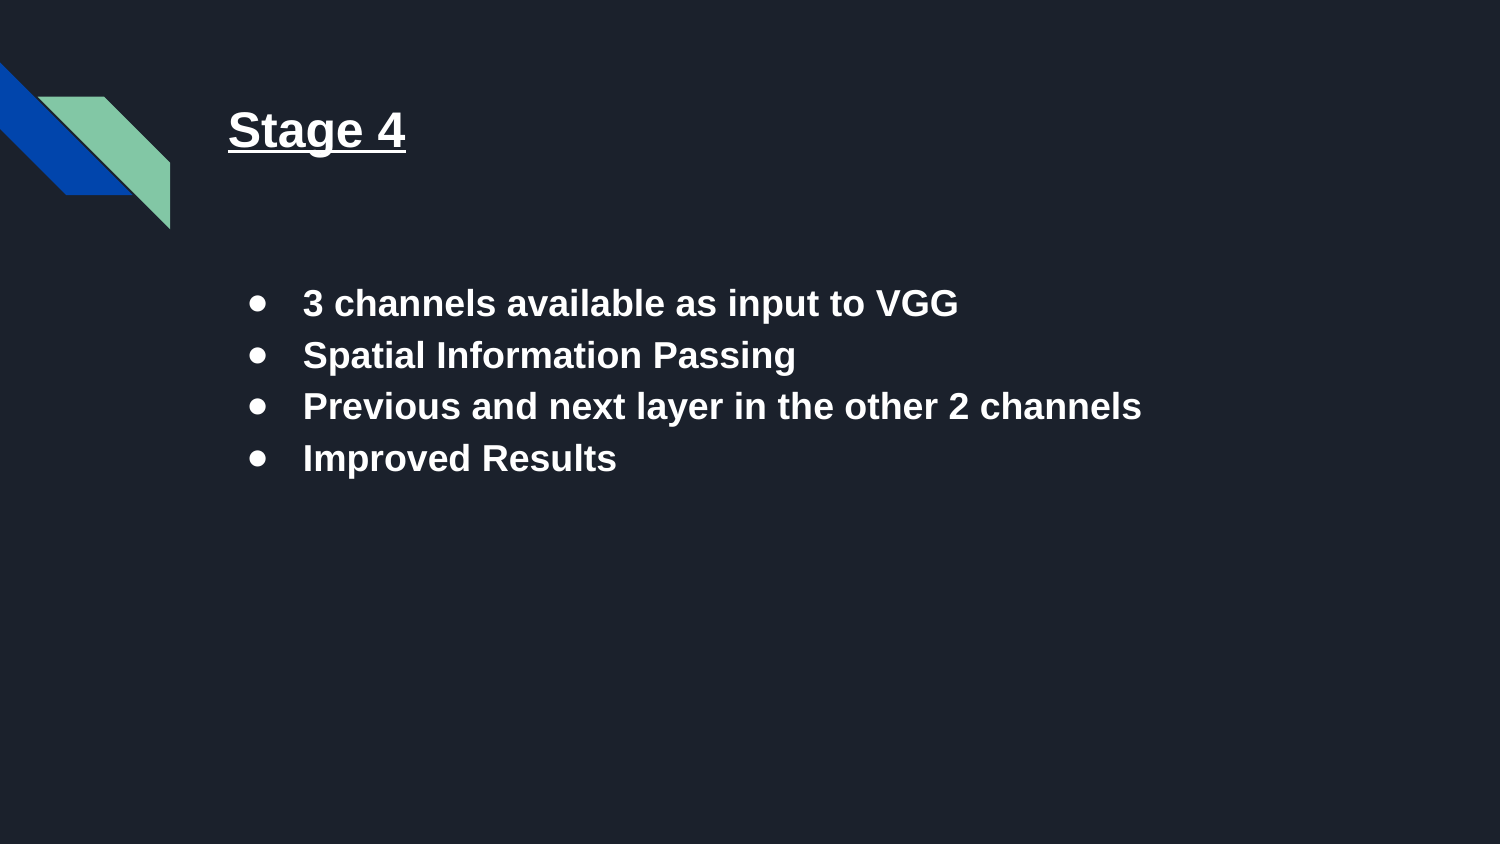

# Stage 4

3 channels available as input to VGG
Spatial Information Passing
Previous and next layer in the other 2 channels
Improved Results